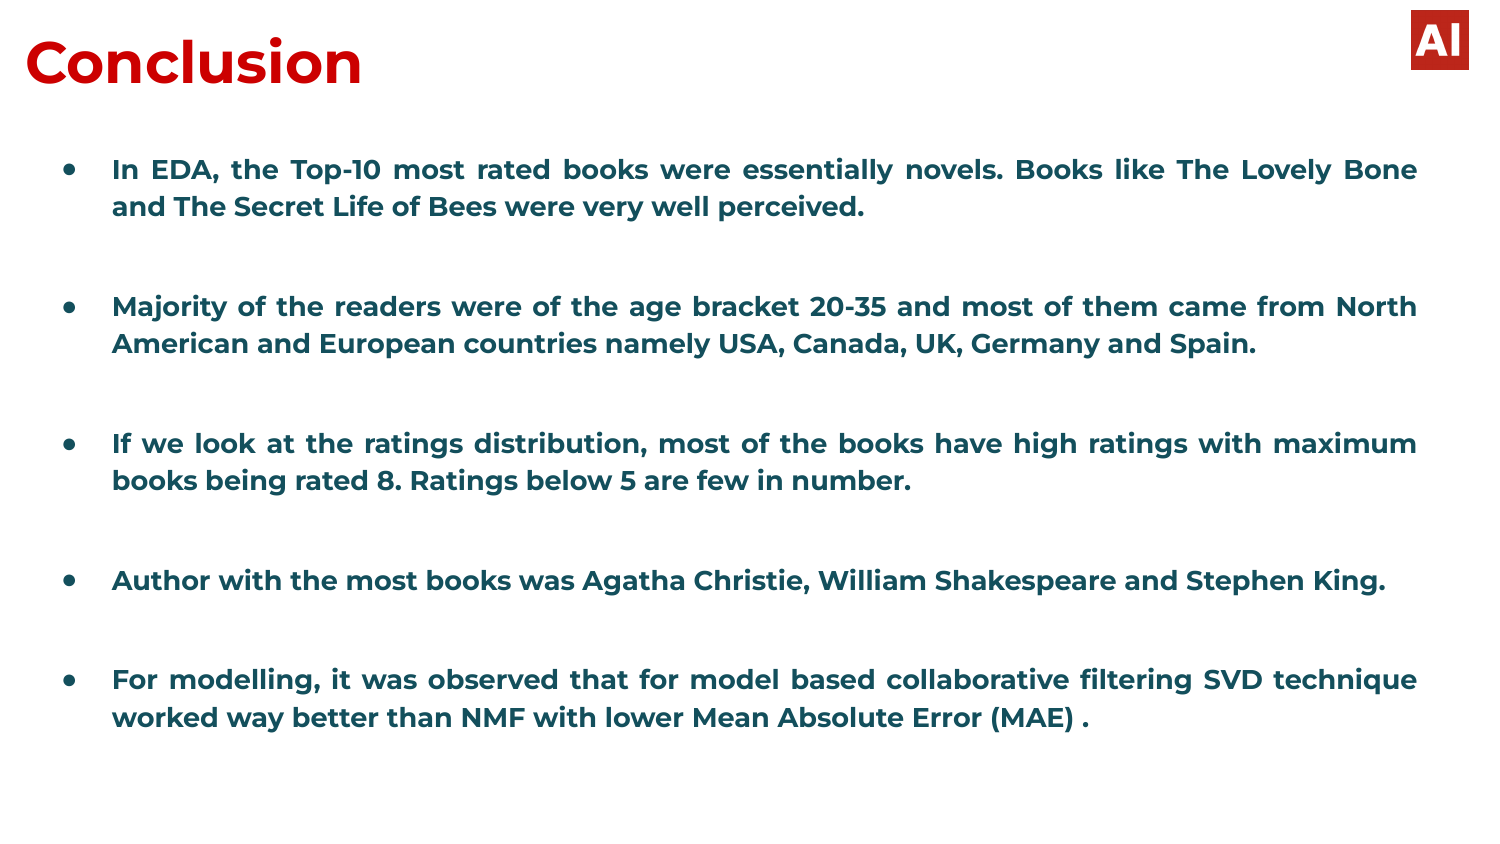

# Conclusion
In EDA, the Top-10 most rated books were essentially novels. Books like The Lovely Bone and The Secret Life of Bees were very well perceived.

Majority of the readers were of the age bracket 20-35 and most of them came from North American and European countries namely USA, Canada, UK, Germany and Spain.

If we look at the ratings distribution, most of the books have high ratings with maximum books being rated 8. Ratings below 5 are few in number.

Author with the most books was Agatha Christie, William Shakespeare and Stephen King.

For modelling, it was observed that for model based collaborative filtering SVD technique worked way better than NMF with lower Mean Absolute Error (MAE) .